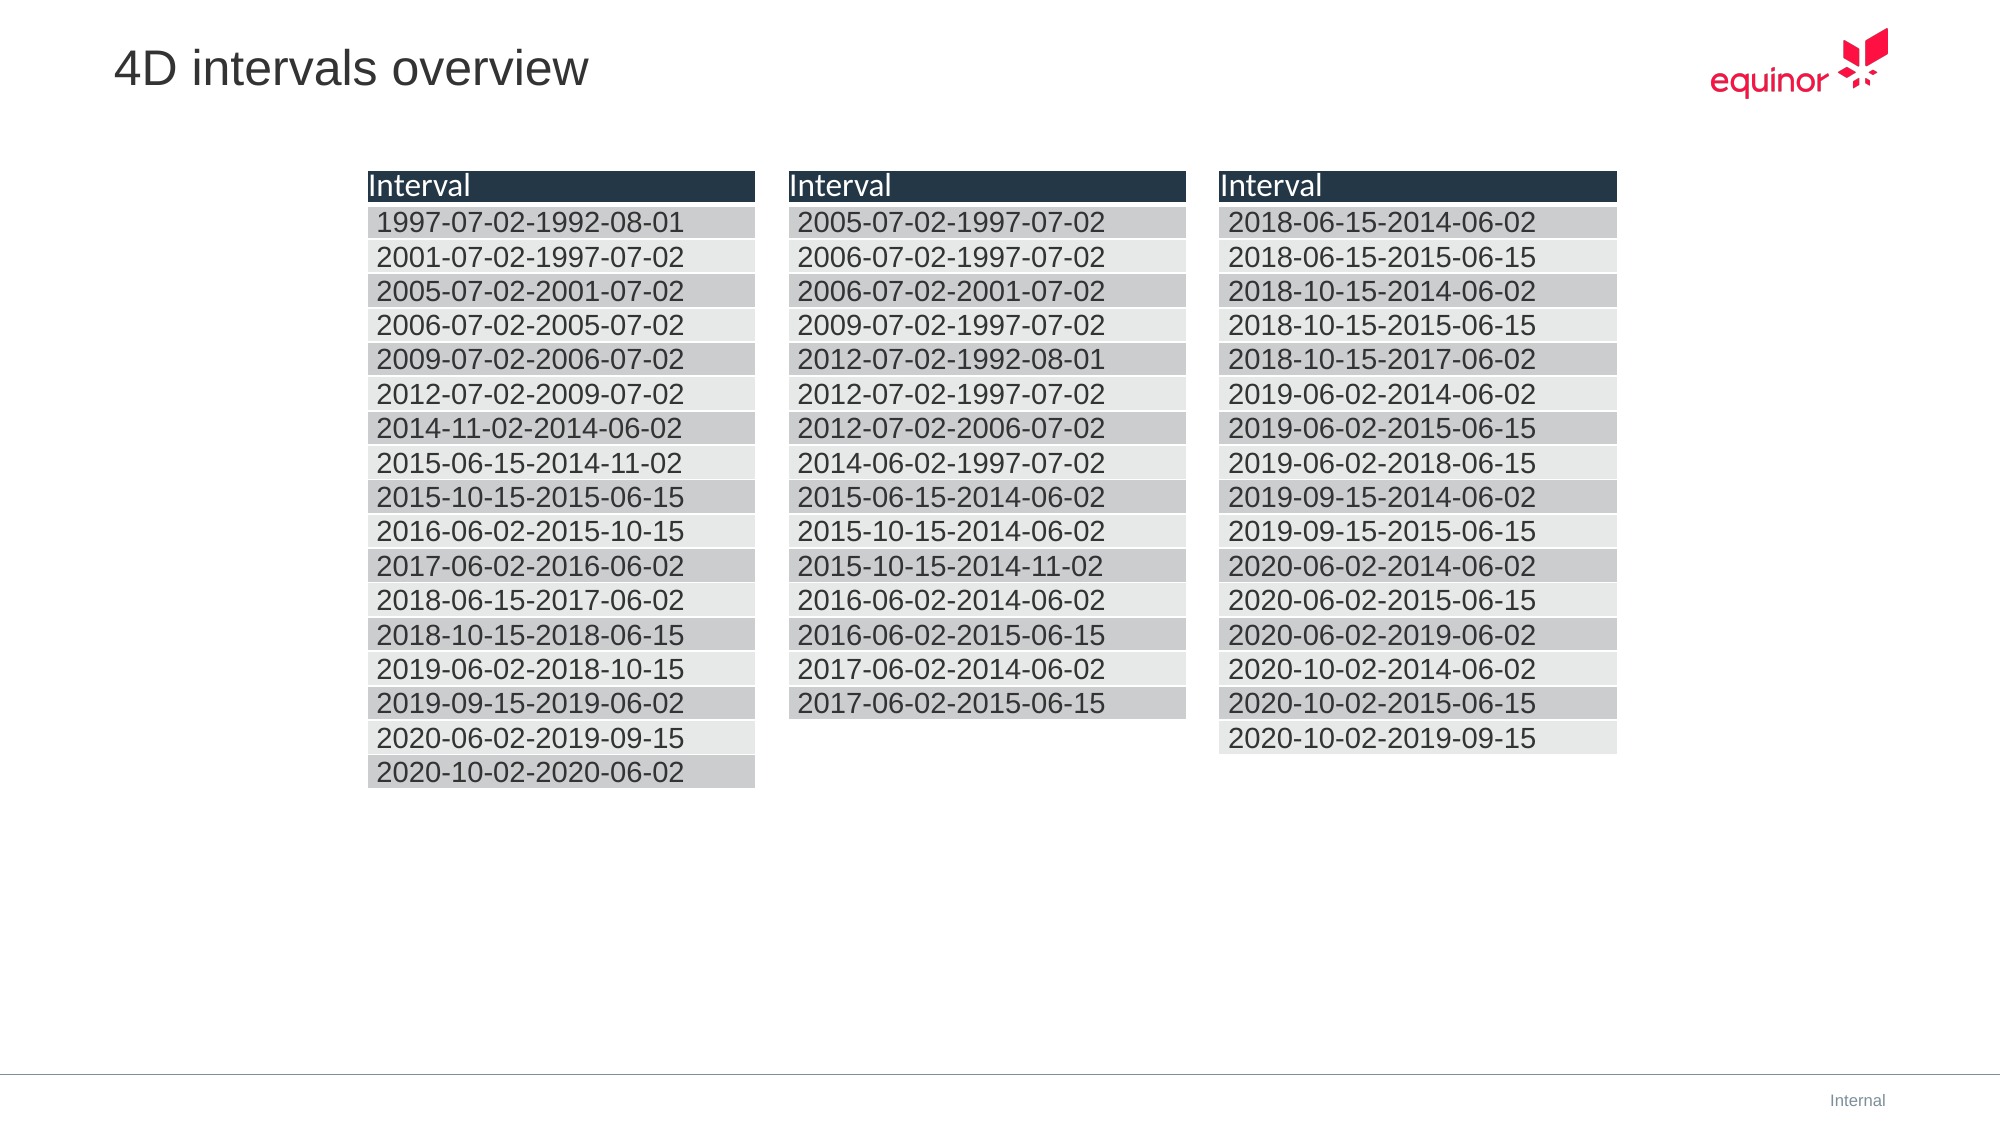

# 4D intervals overview
| Interval |
| --- |
| 1997-07-02-1992-08-01 |
| 2001-07-02-1997-07-02 |
| 2005-07-02-2001-07-02 |
| 2006-07-02-2005-07-02 |
| 2009-07-02-2006-07-02 |
| 2012-07-02-2009-07-02 |
| 2014-11-02-2014-06-02 |
| 2015-06-15-2014-11-02 |
| 2015-10-15-2015-06-15 |
| 2016-06-02-2015-10-15 |
| 2017-06-02-2016-06-02 |
| 2018-06-15-2017-06-02 |
| 2018-10-15-2018-06-15 |
| 2019-06-02-2018-10-15 |
| 2019-09-15-2019-06-02 |
| 2020-06-02-2019-09-15 |
| 2020-10-02-2020-06-02 |
| Interval |
| --- |
| 2005-07-02-1997-07-02 |
| 2006-07-02-1997-07-02 |
| 2006-07-02-2001-07-02 |
| 2009-07-02-1997-07-02 |
| 2012-07-02-1992-08-01 |
| 2012-07-02-1997-07-02 |
| 2012-07-02-2006-07-02 |
| 2014-06-02-1997-07-02 |
| 2015-06-15-2014-06-02 |
| 2015-10-15-2014-06-02 |
| 2015-10-15-2014-11-02 |
| 2016-06-02-2014-06-02 |
| 2016-06-02-2015-06-15 |
| 2017-06-02-2014-06-02 |
| 2017-06-02-2015-06-15 |
| Interval |
| --- |
| 2018-06-15-2014-06-02 |
| 2018-06-15-2015-06-15 |
| 2018-10-15-2014-06-02 |
| 2018-10-15-2015-06-15 |
| 2018-10-15-2017-06-02 |
| 2019-06-02-2014-06-02 |
| 2019-06-02-2015-06-15 |
| 2019-06-02-2018-06-15 |
| 2019-09-15-2014-06-02 |
| 2019-09-15-2015-06-15 |
| 2020-06-02-2014-06-02 |
| 2020-06-02-2015-06-15 |
| 2020-06-02-2019-06-02 |
| 2020-10-02-2014-06-02 |
| 2020-10-02-2015-06-15 |
| 2020-10-02-2019-09-15 |